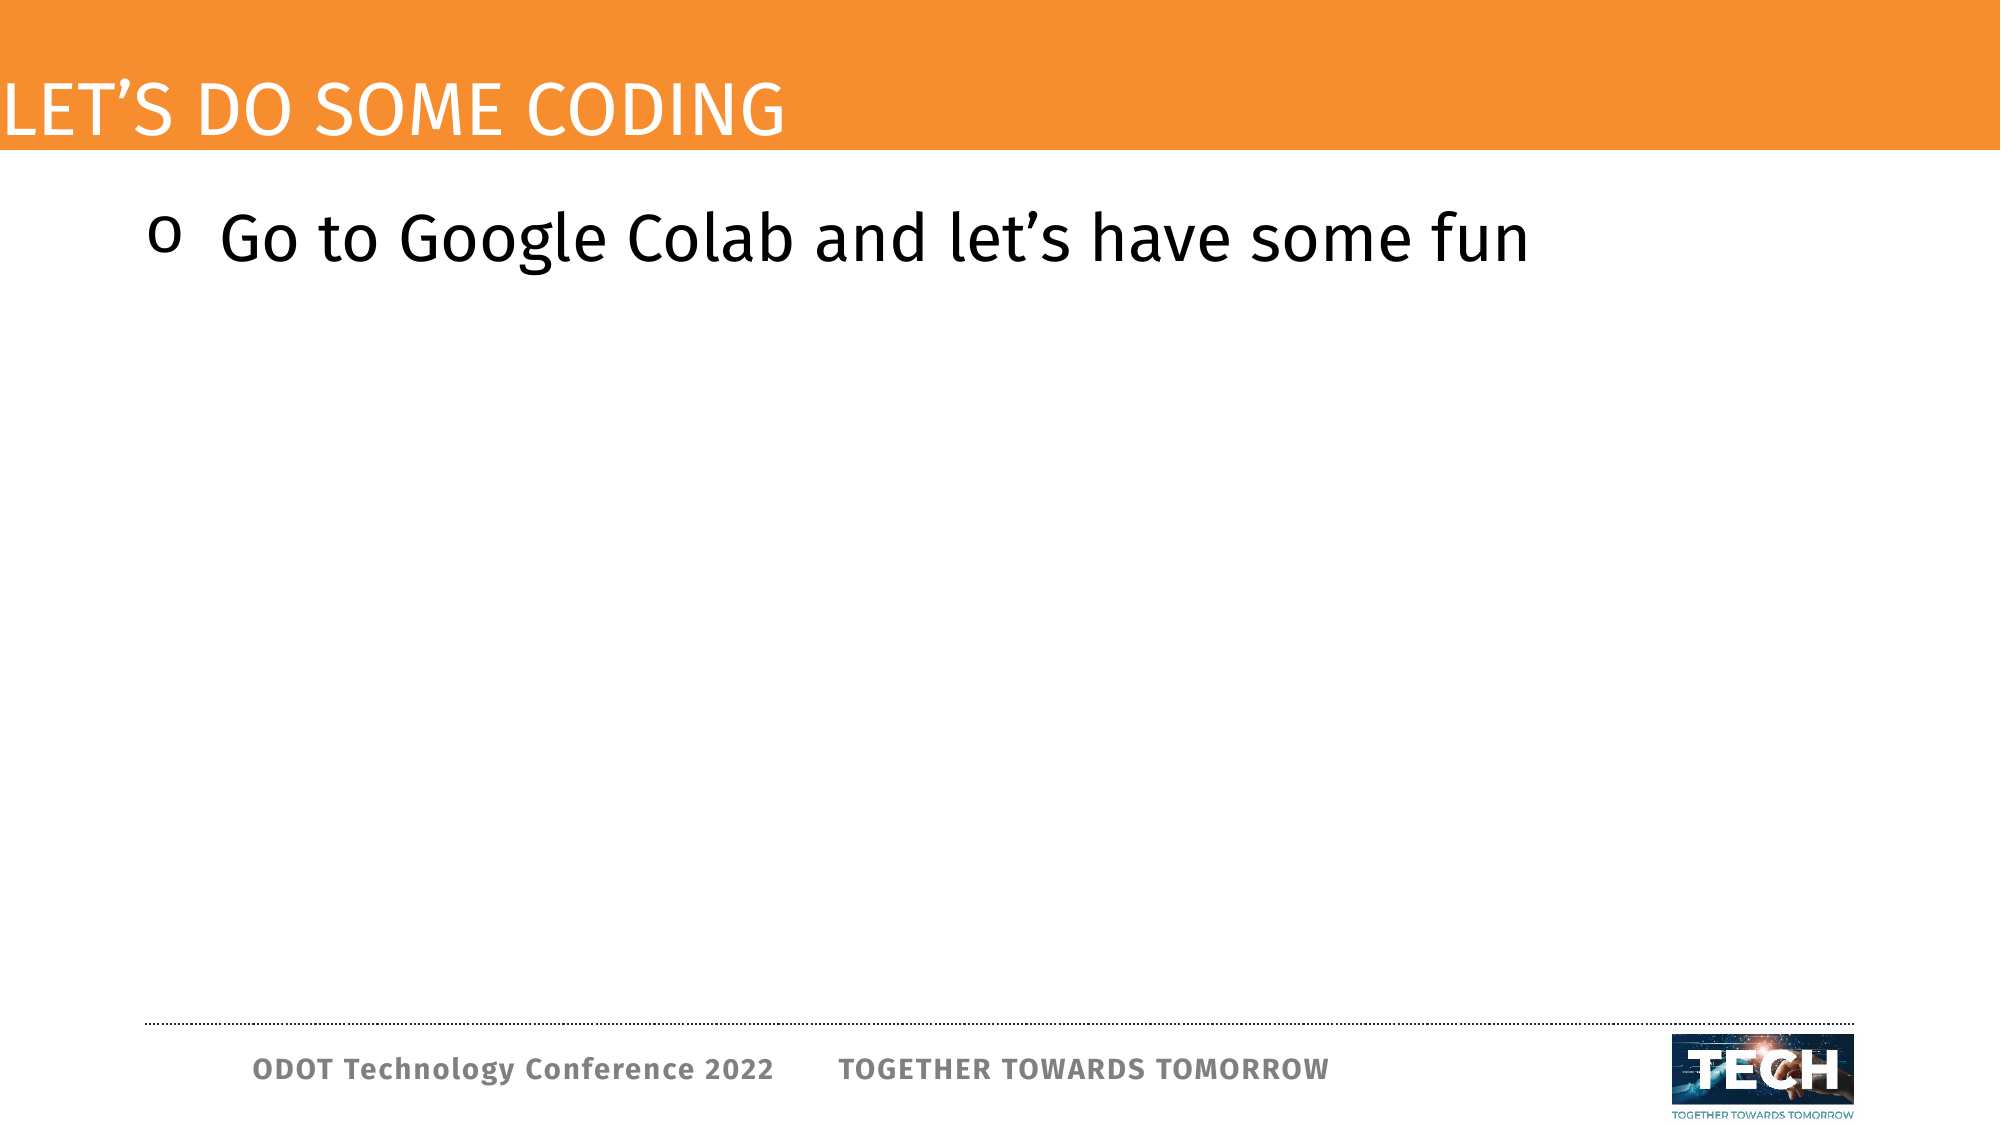

# Let’s do some coding
Go to Google Colab and let’s have some fun
ODOT Technology Conference 2022       TOGETHER TOWARDS TOMORROW
13